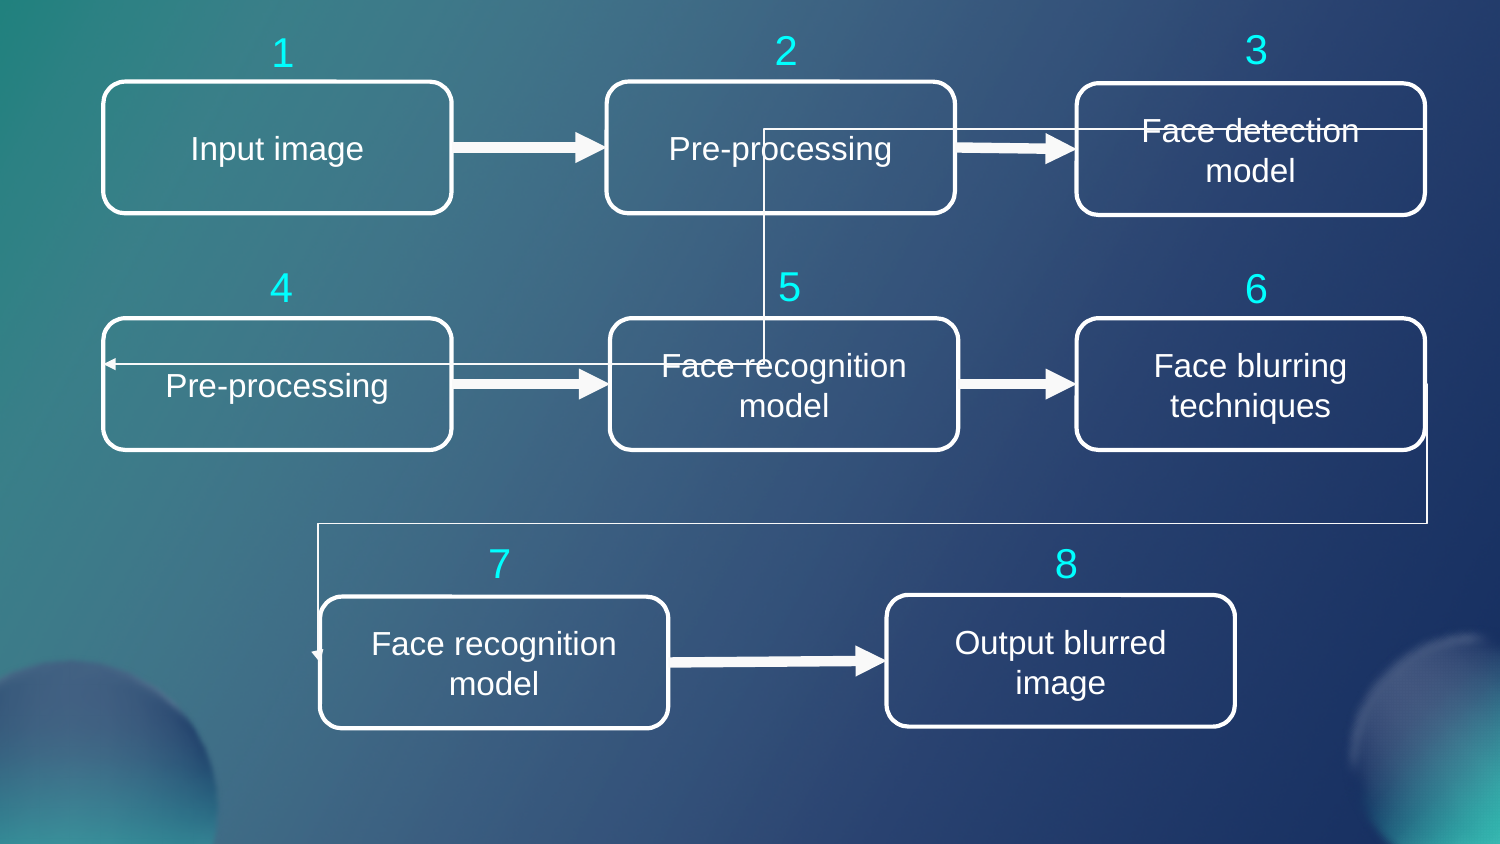

3
2
1
Input image
Pre-processing
Face detection model
5
4
6
Pre-processing
Face recognition model
Face blurring techniques
7
8
Output blurred image
Face recognition model